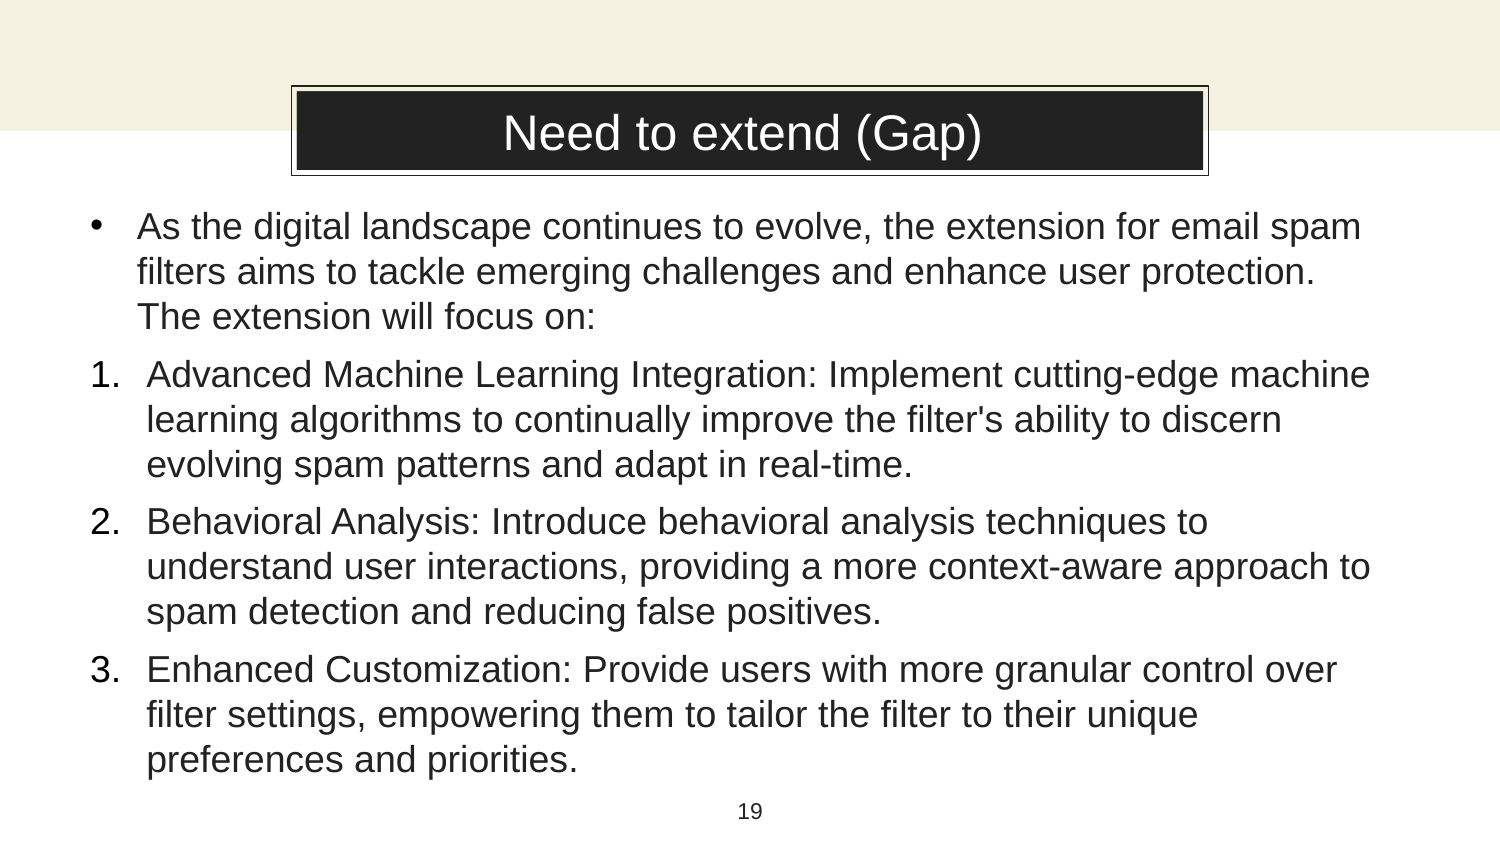

About this template
# Need to extend (Gap)
As the digital landscape continues to evolve, the extension for email spam filters aims to tackle emerging challenges and enhance user protection. The extension will focus on:
Advanced Machine Learning Integration: Implement cutting-edge machine learning algorithms to continually improve the filter's ability to discern evolving spam patterns and adapt in real-time.
Behavioral Analysis: Introduce behavioral analysis techniques to understand user interactions, providing a more context-aware approach to spam detection and reducing false positives.
Enhanced Customization: Provide users with more granular control over filter settings, empowering them to tailor the filter to their unique preferences and priorities.

19